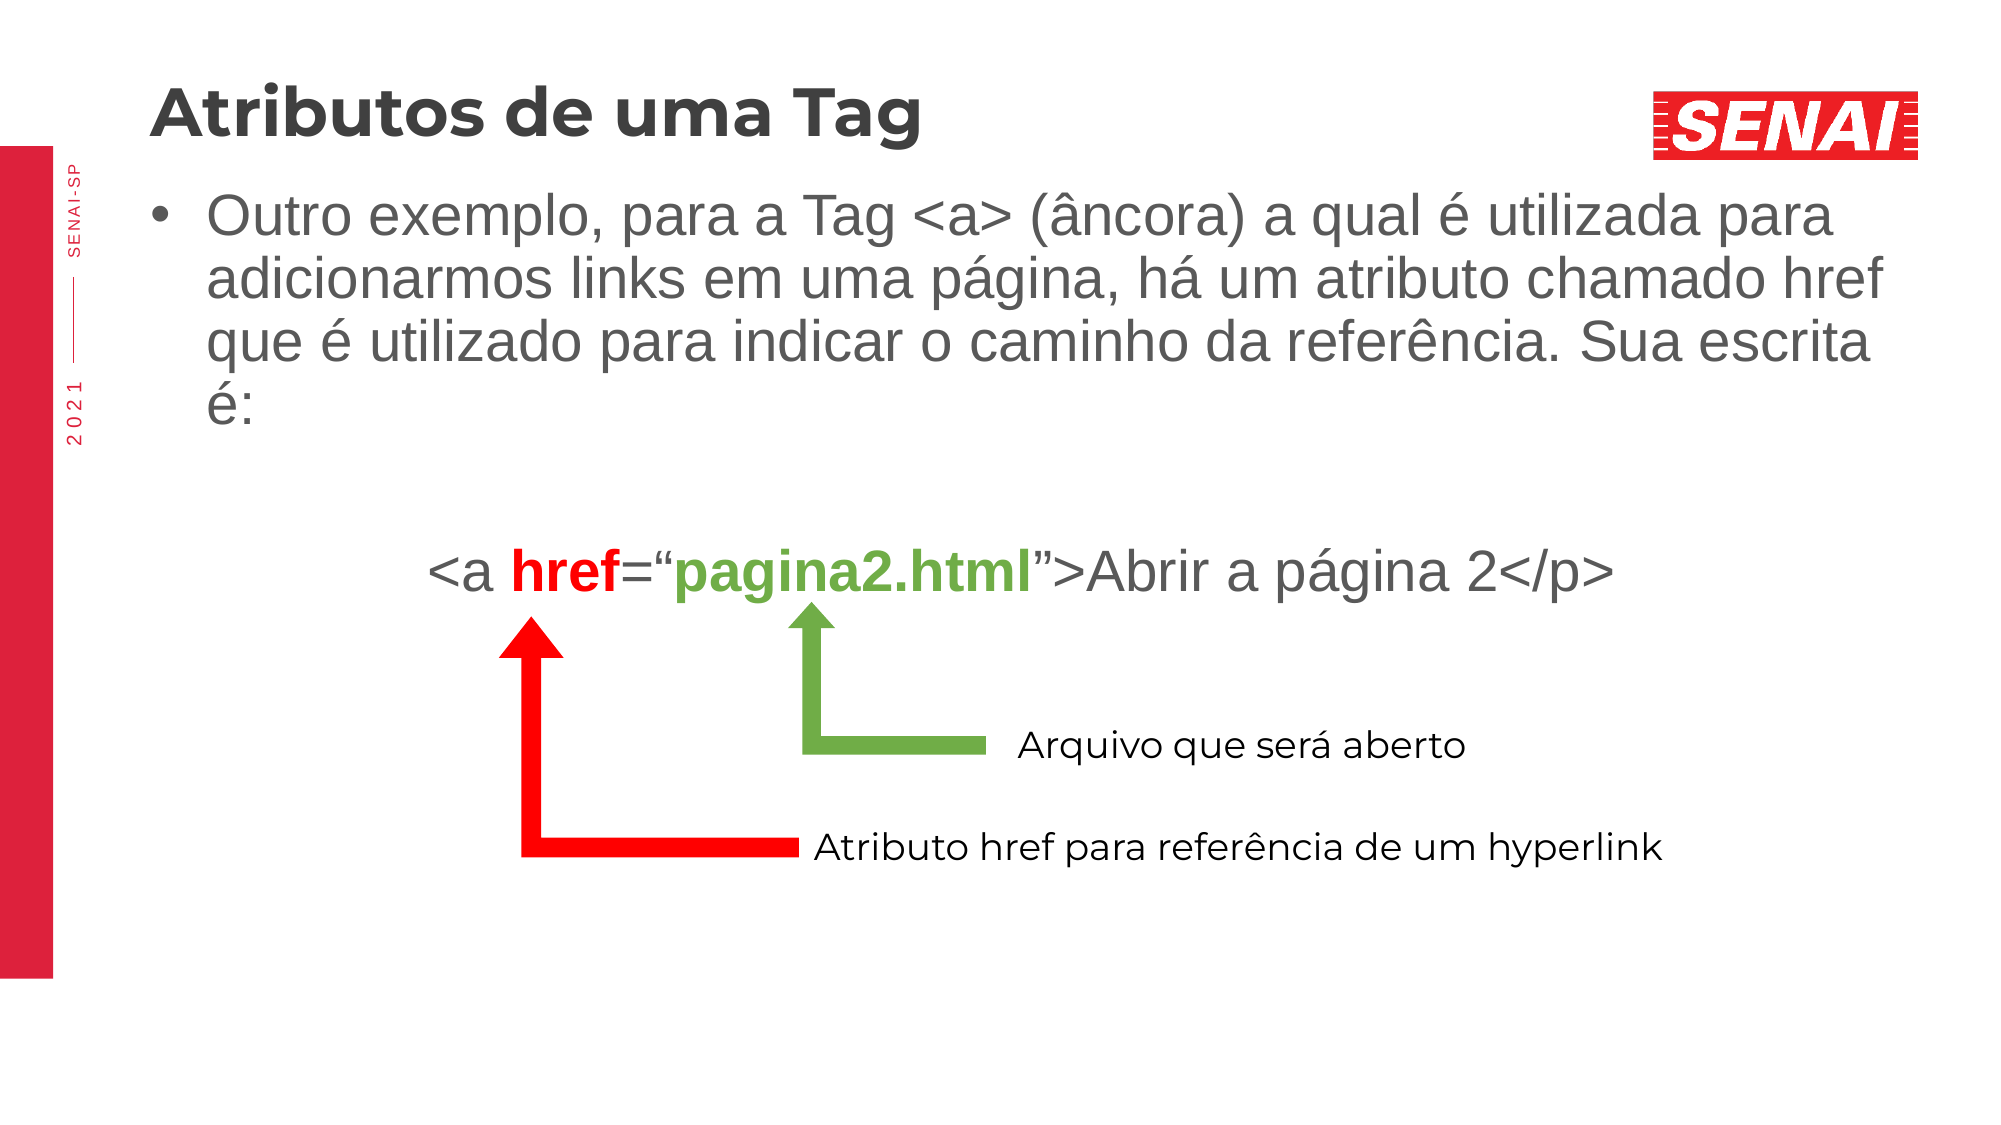

# Atributos de uma Tag
Outro exemplo, para a Tag <a> (âncora) a qual é utilizada para adicionarmos links em uma página, há um atributo chamado href que é utilizado para indicar o caminho da referência. Sua escrita é:

<a href=“pagina2.html”>Abrir a página 2</p>

Arquivo que será aberto
Atributo href para referência de um hyperlink